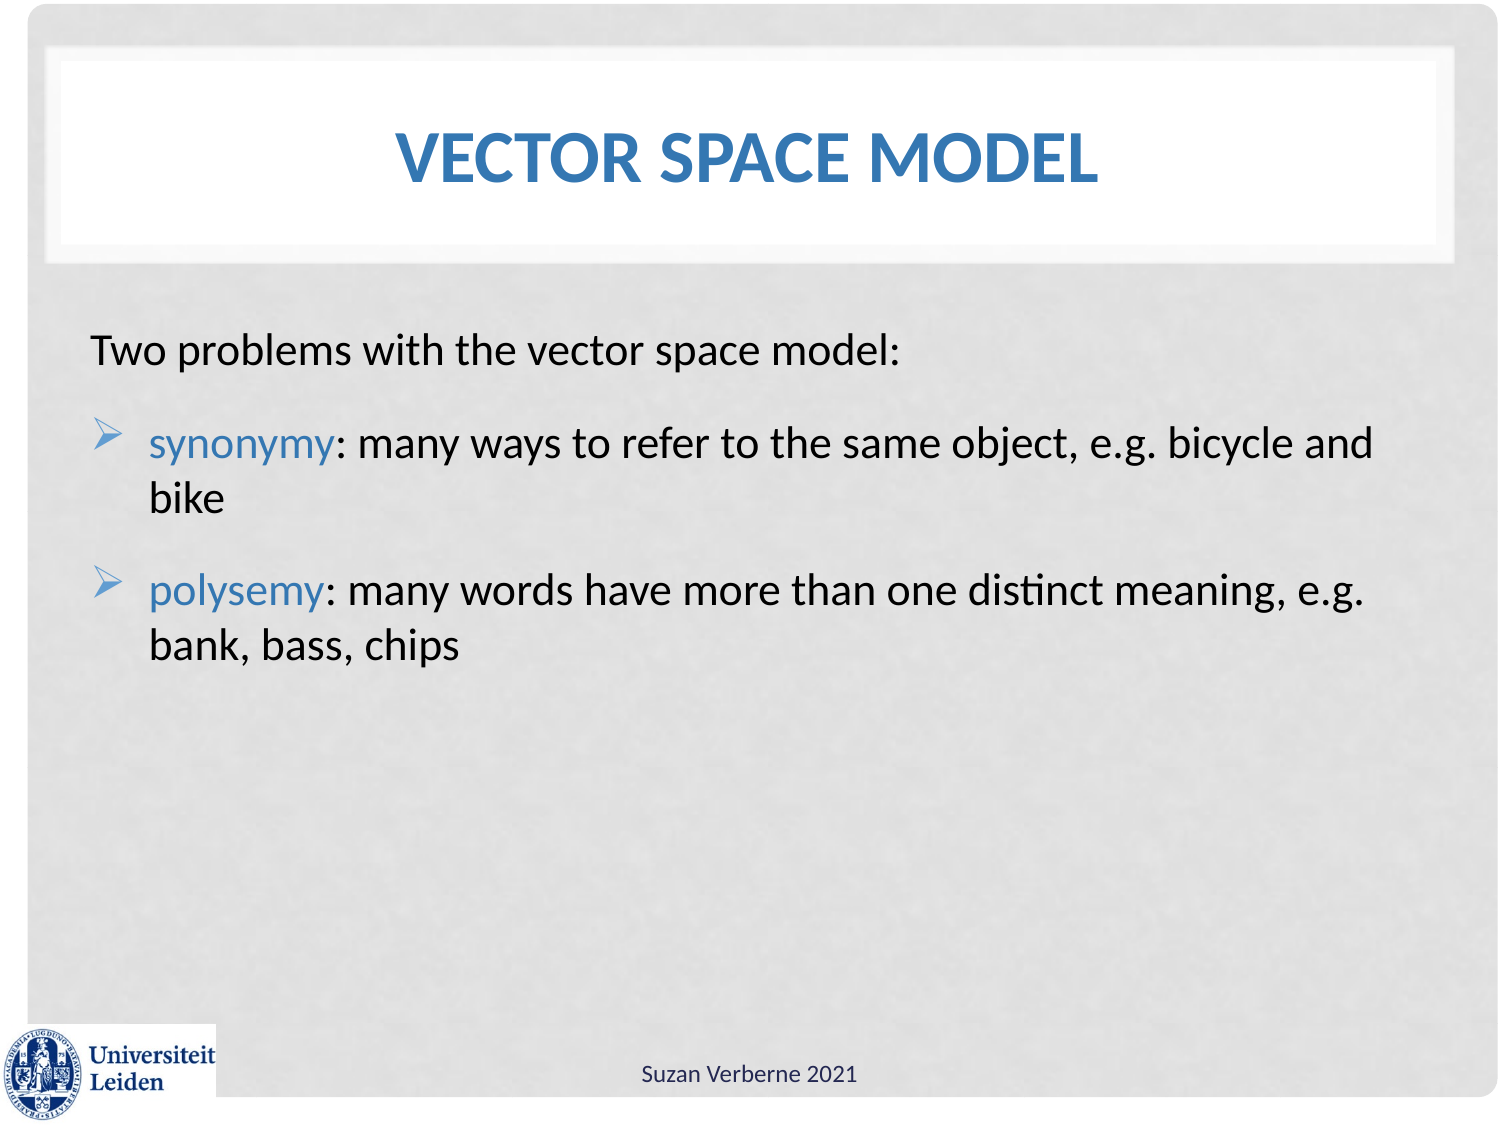

# Vector Space Model
Two problems with the vector space model:
synonymy: many ways to refer to the same object, e.g. bicycle and bike
polysemy: many words have more than one distinct meaning, e.g. bank, bass, chips
Suzan Verberne 2021